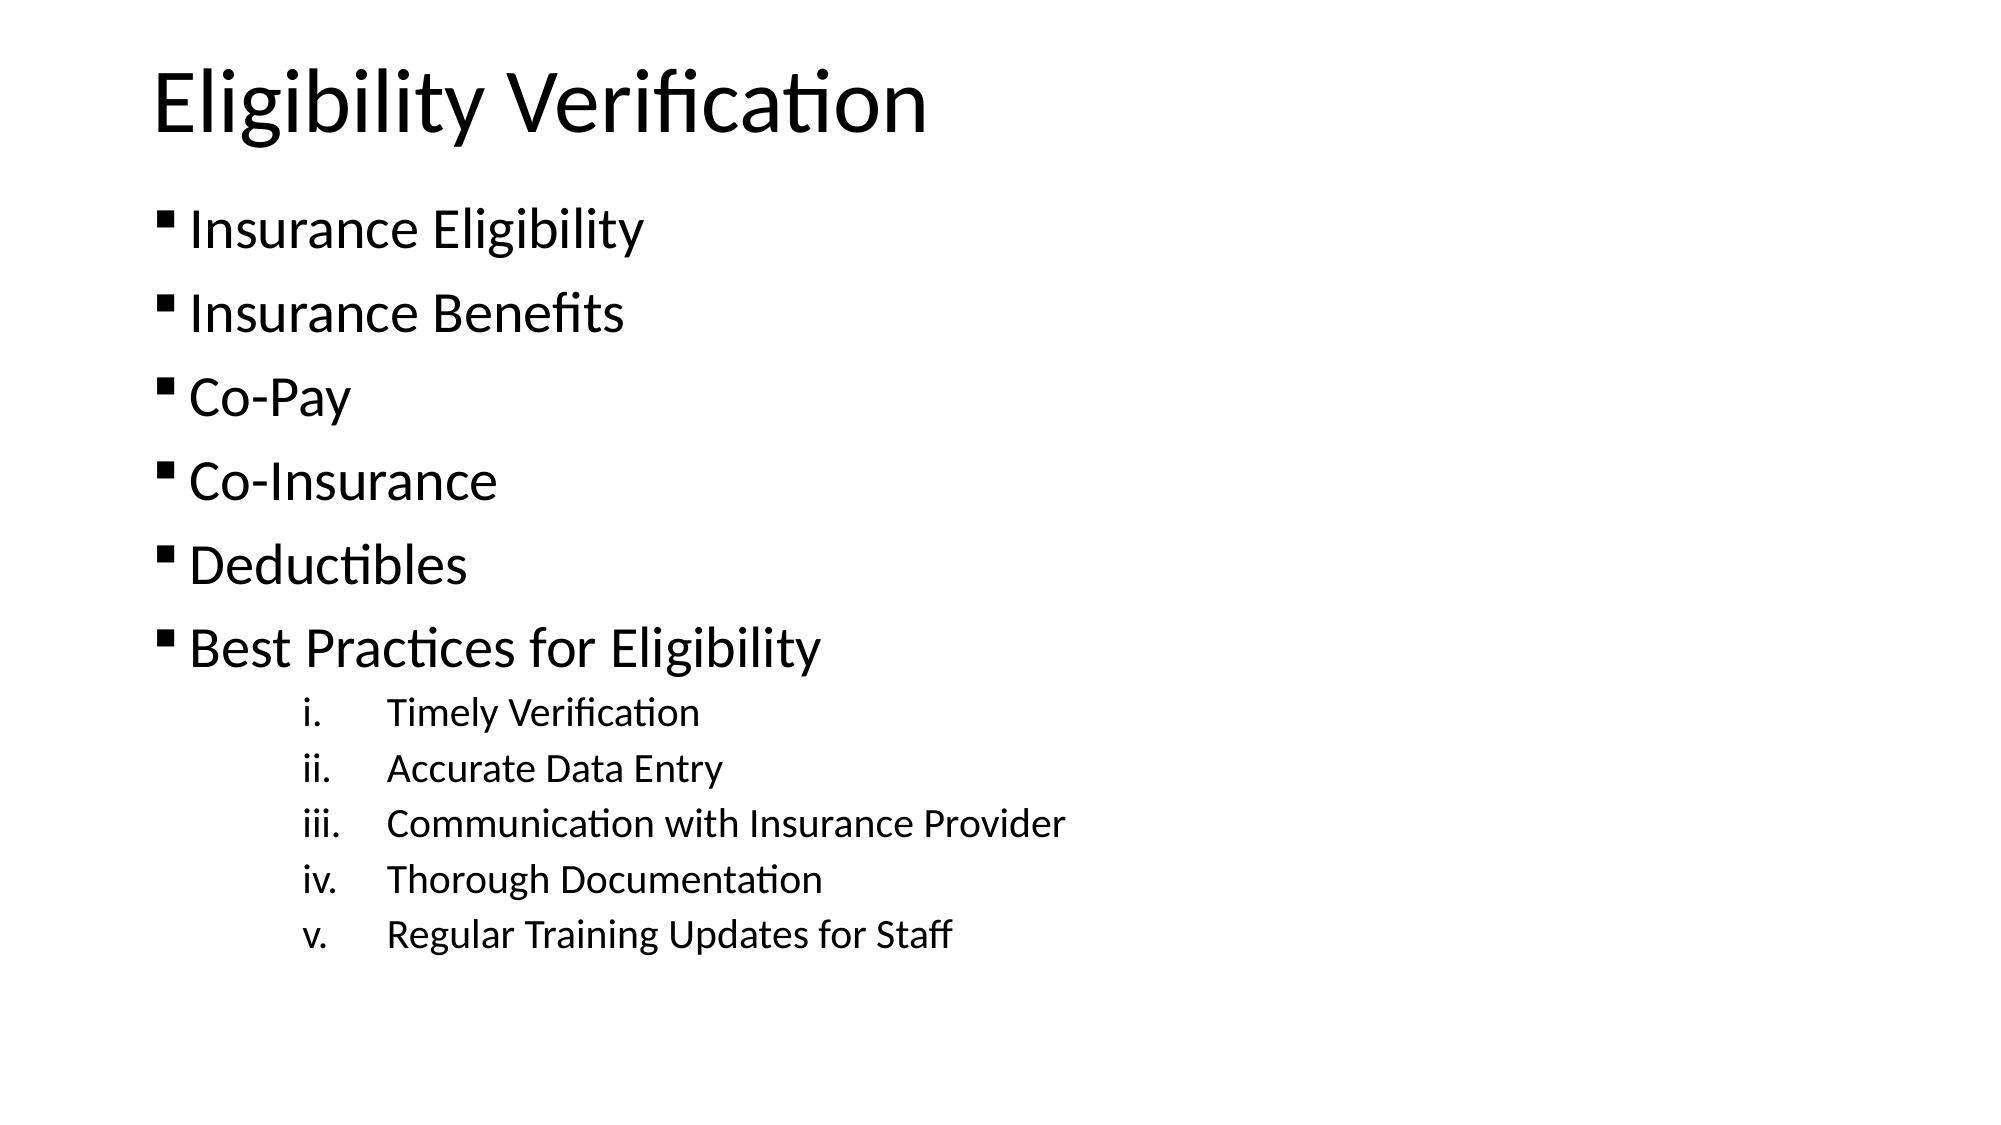

# Eligibility Verification
Insurance Eligibility
Insurance Benefits
Co-Pay
Co-Insurance
Deductibles
Best Practices for Eligibility
Timely Verification
Accurate Data Entry
Communication with Insurance Provider
Thorough Documentation
Regular Training Updates for Staff